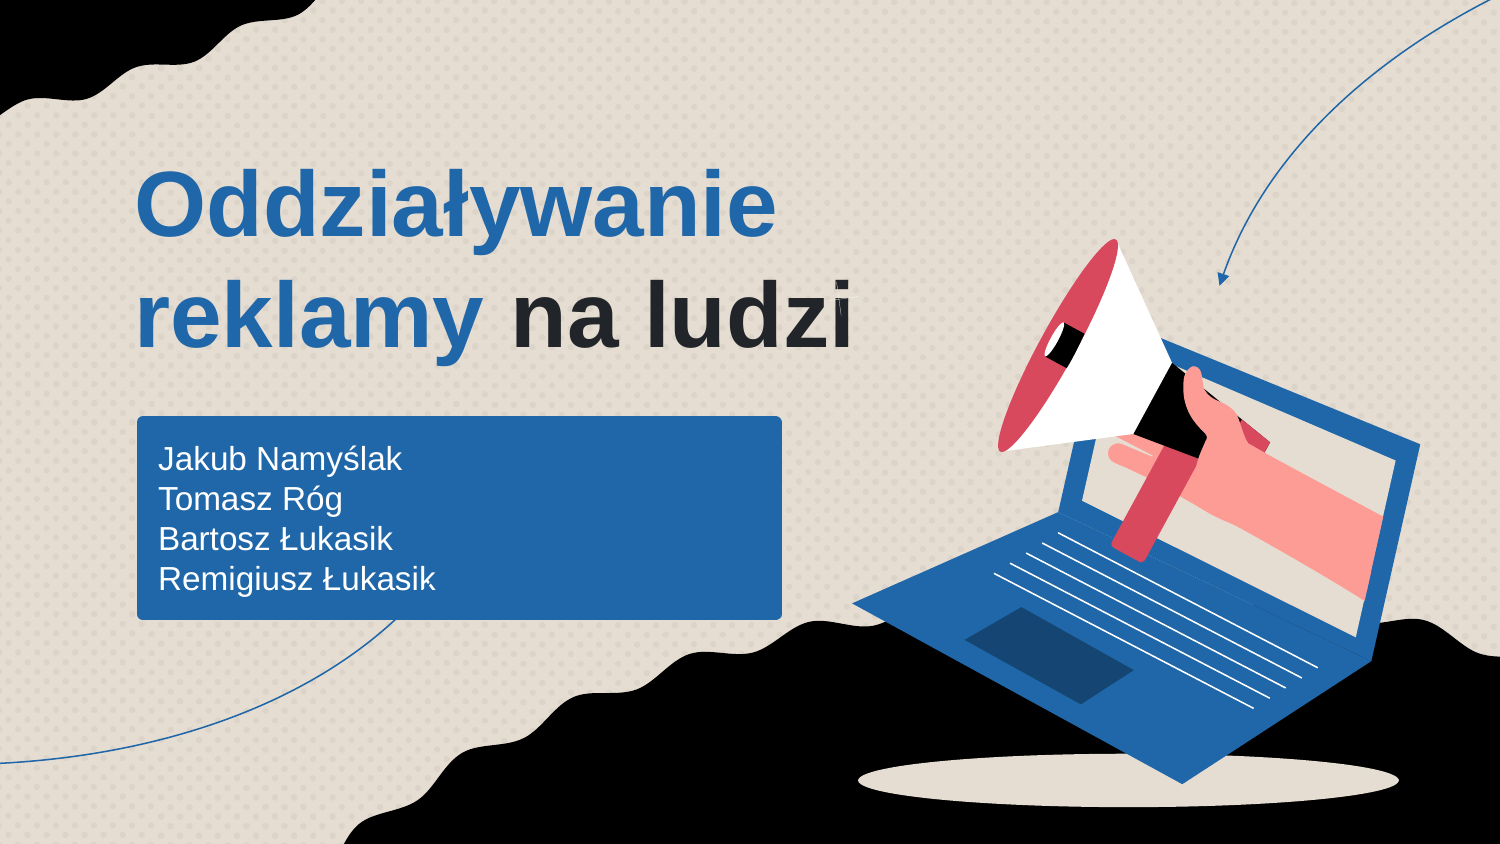

# Oddziaływanie reklamy na ludzi

Jakub Namyślak
Tomasz Róg
Bartosz Łukasik
Remigiusz Łukasik